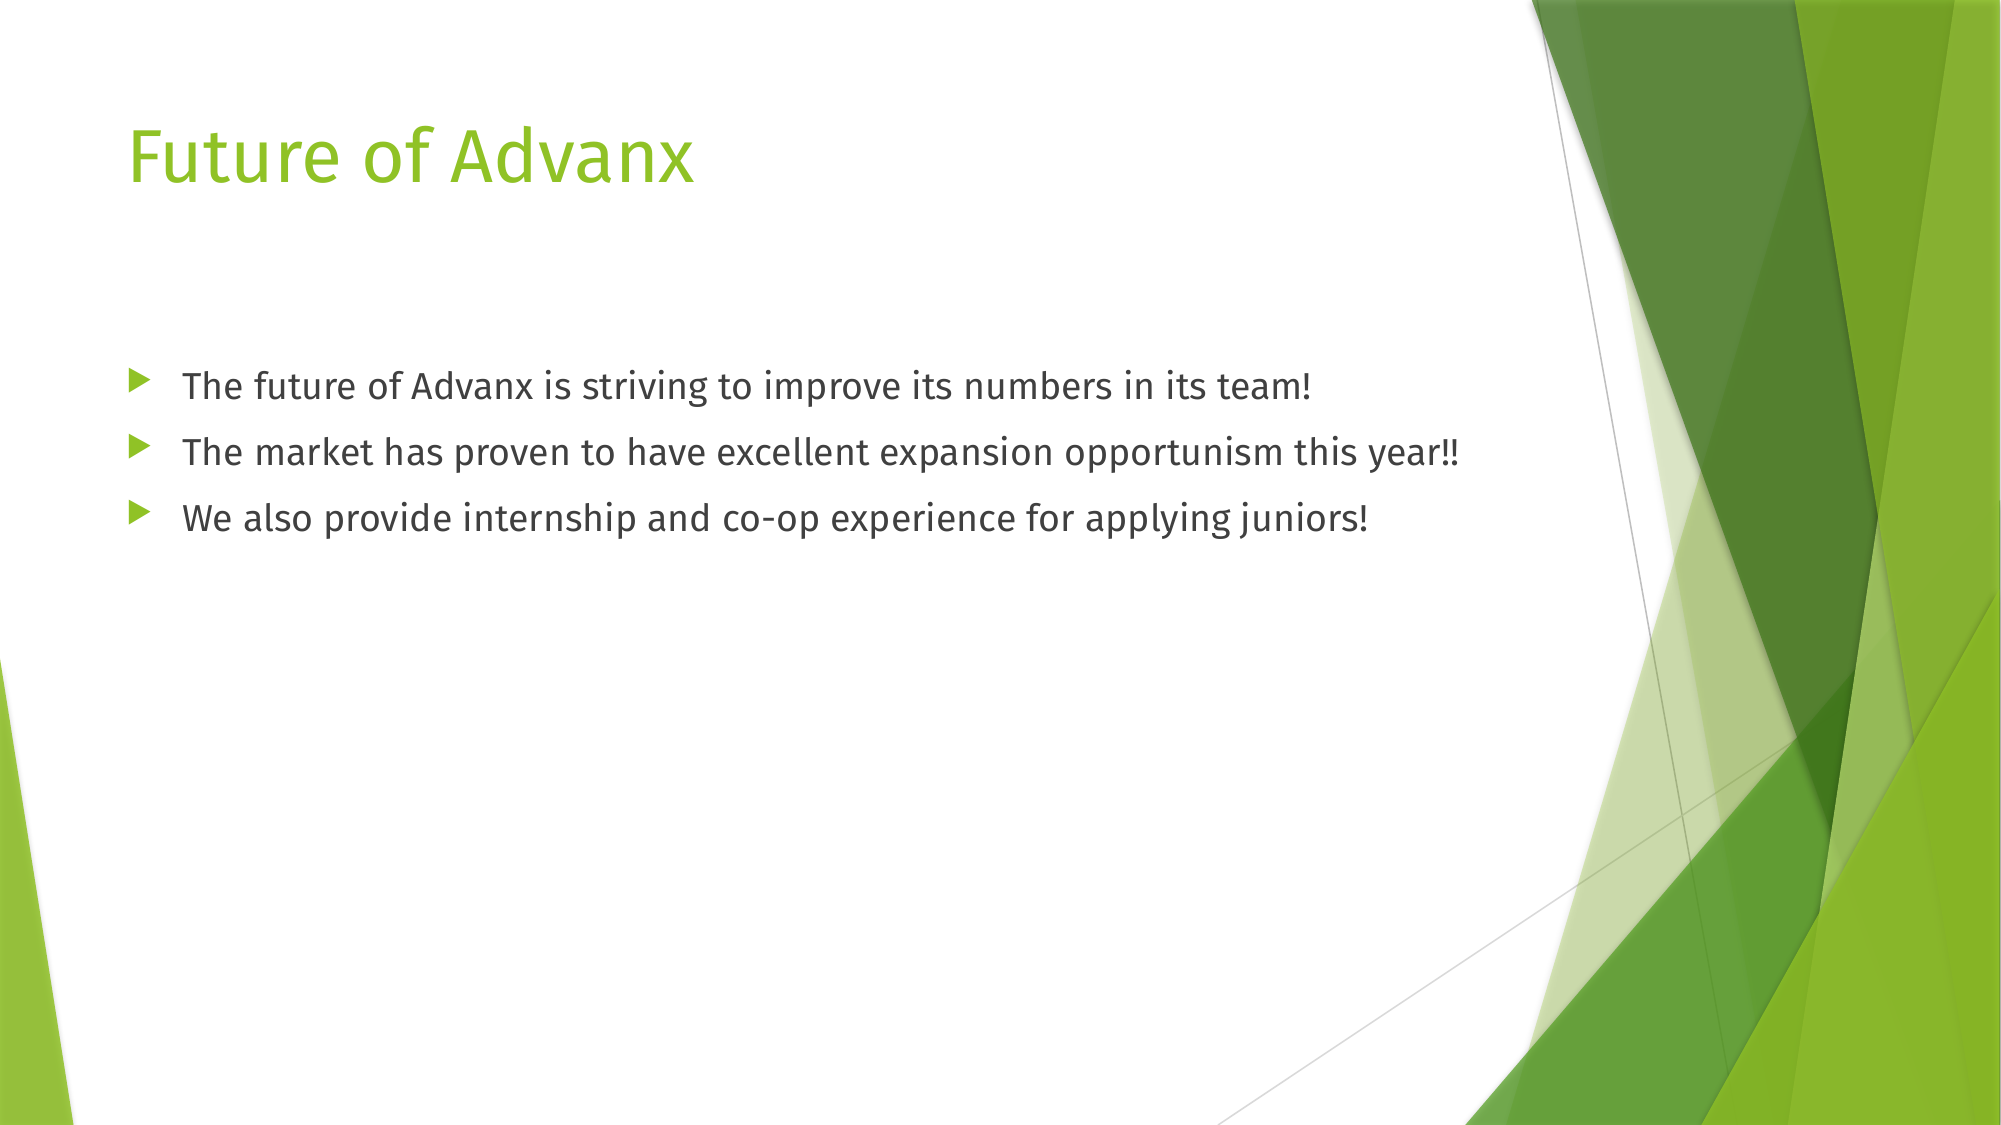

# Future of Advanx
The future of Advanx is striving to improve its numbers in its team!
The market has proven to have excellent expansion opportunism this year!!
We also provide internship and co-op experience for applying juniors!